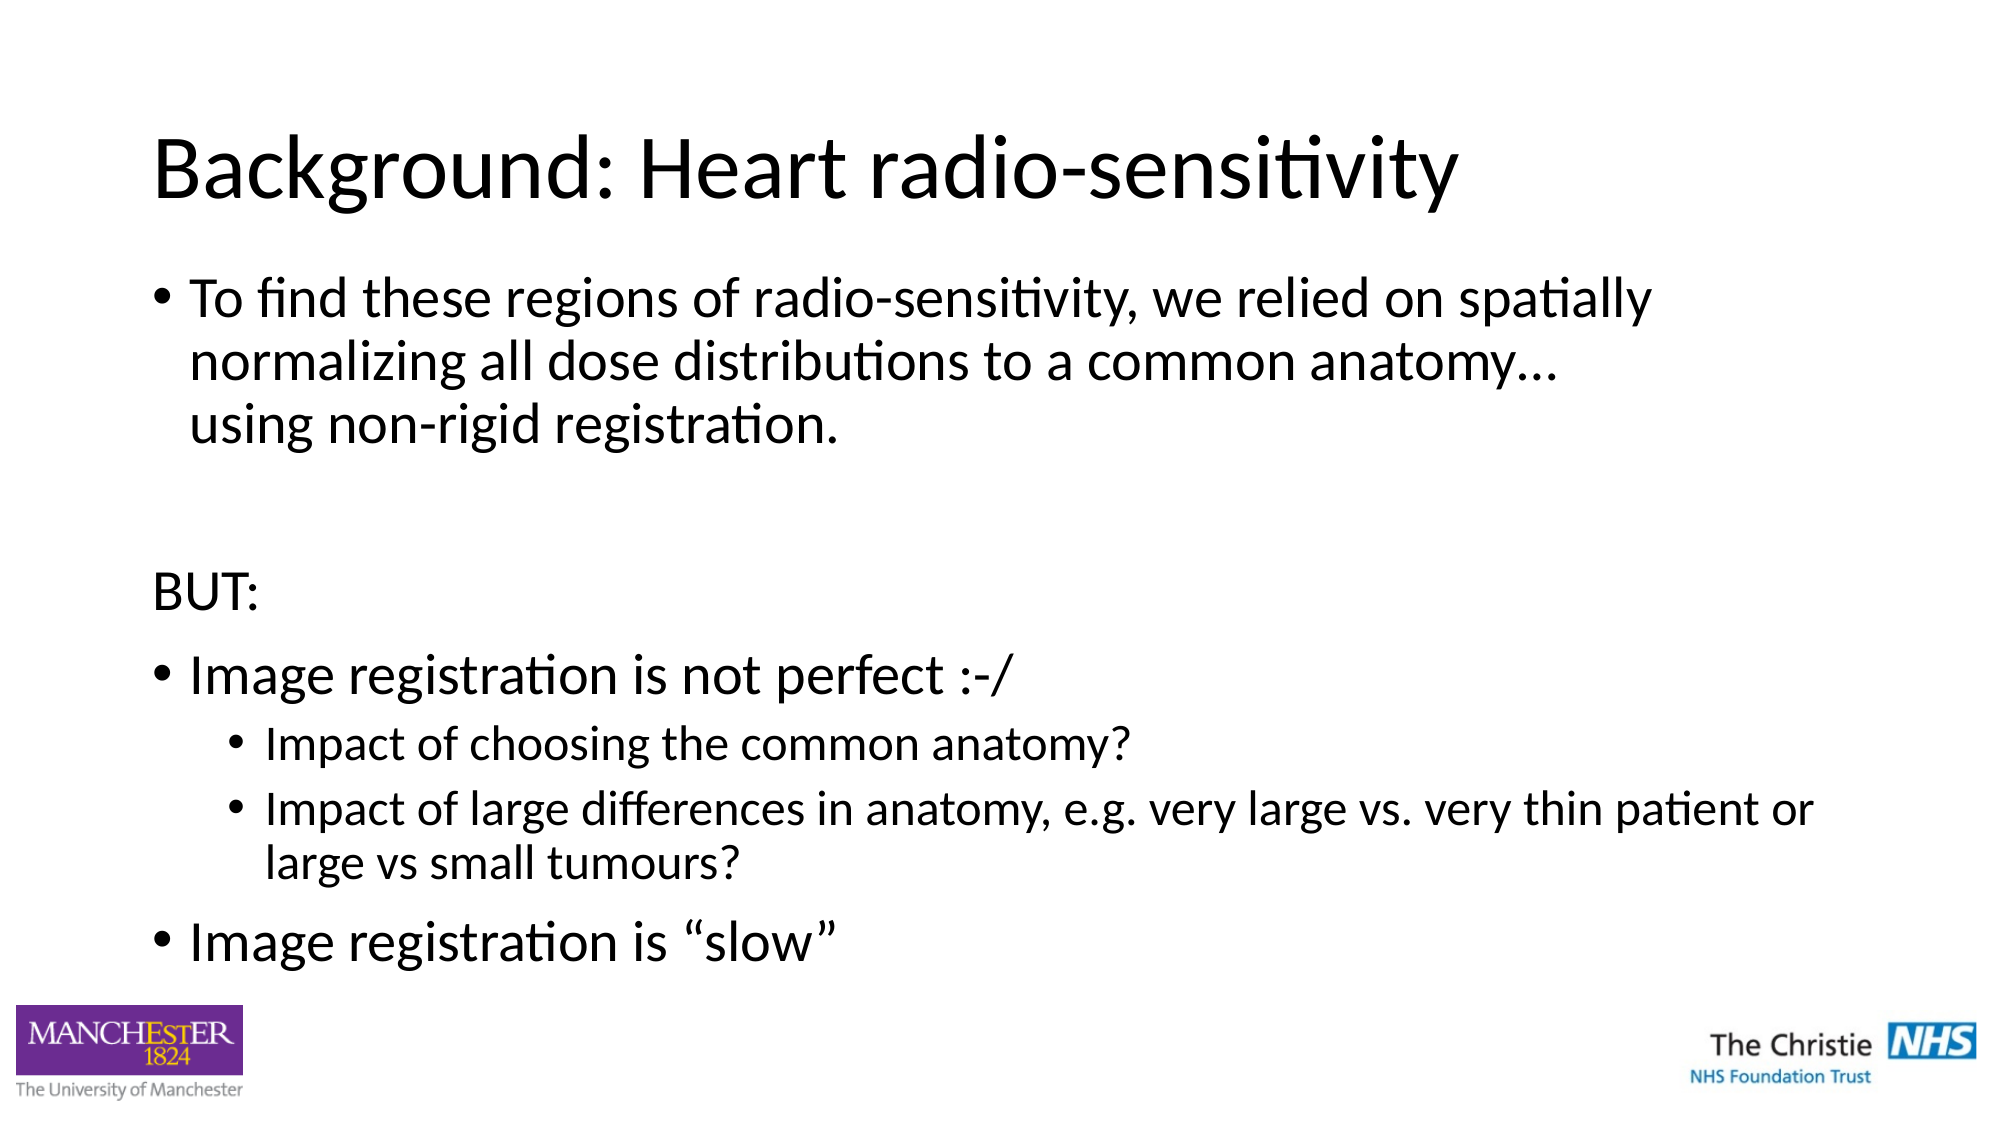

# Background: Heart radio-sensitivity
To find these regions of radio-sensitivity, we relied on spatially normalizing all dose distributions to a common anatomy…
using non-rigid registration.

BUT:
Image registration is not perfect :-/
Impact of choosing the common anatomy?
Impact of large differences in anatomy, e.g. very large vs. very thin patient or large vs small tumours?
Image registration is “slow”